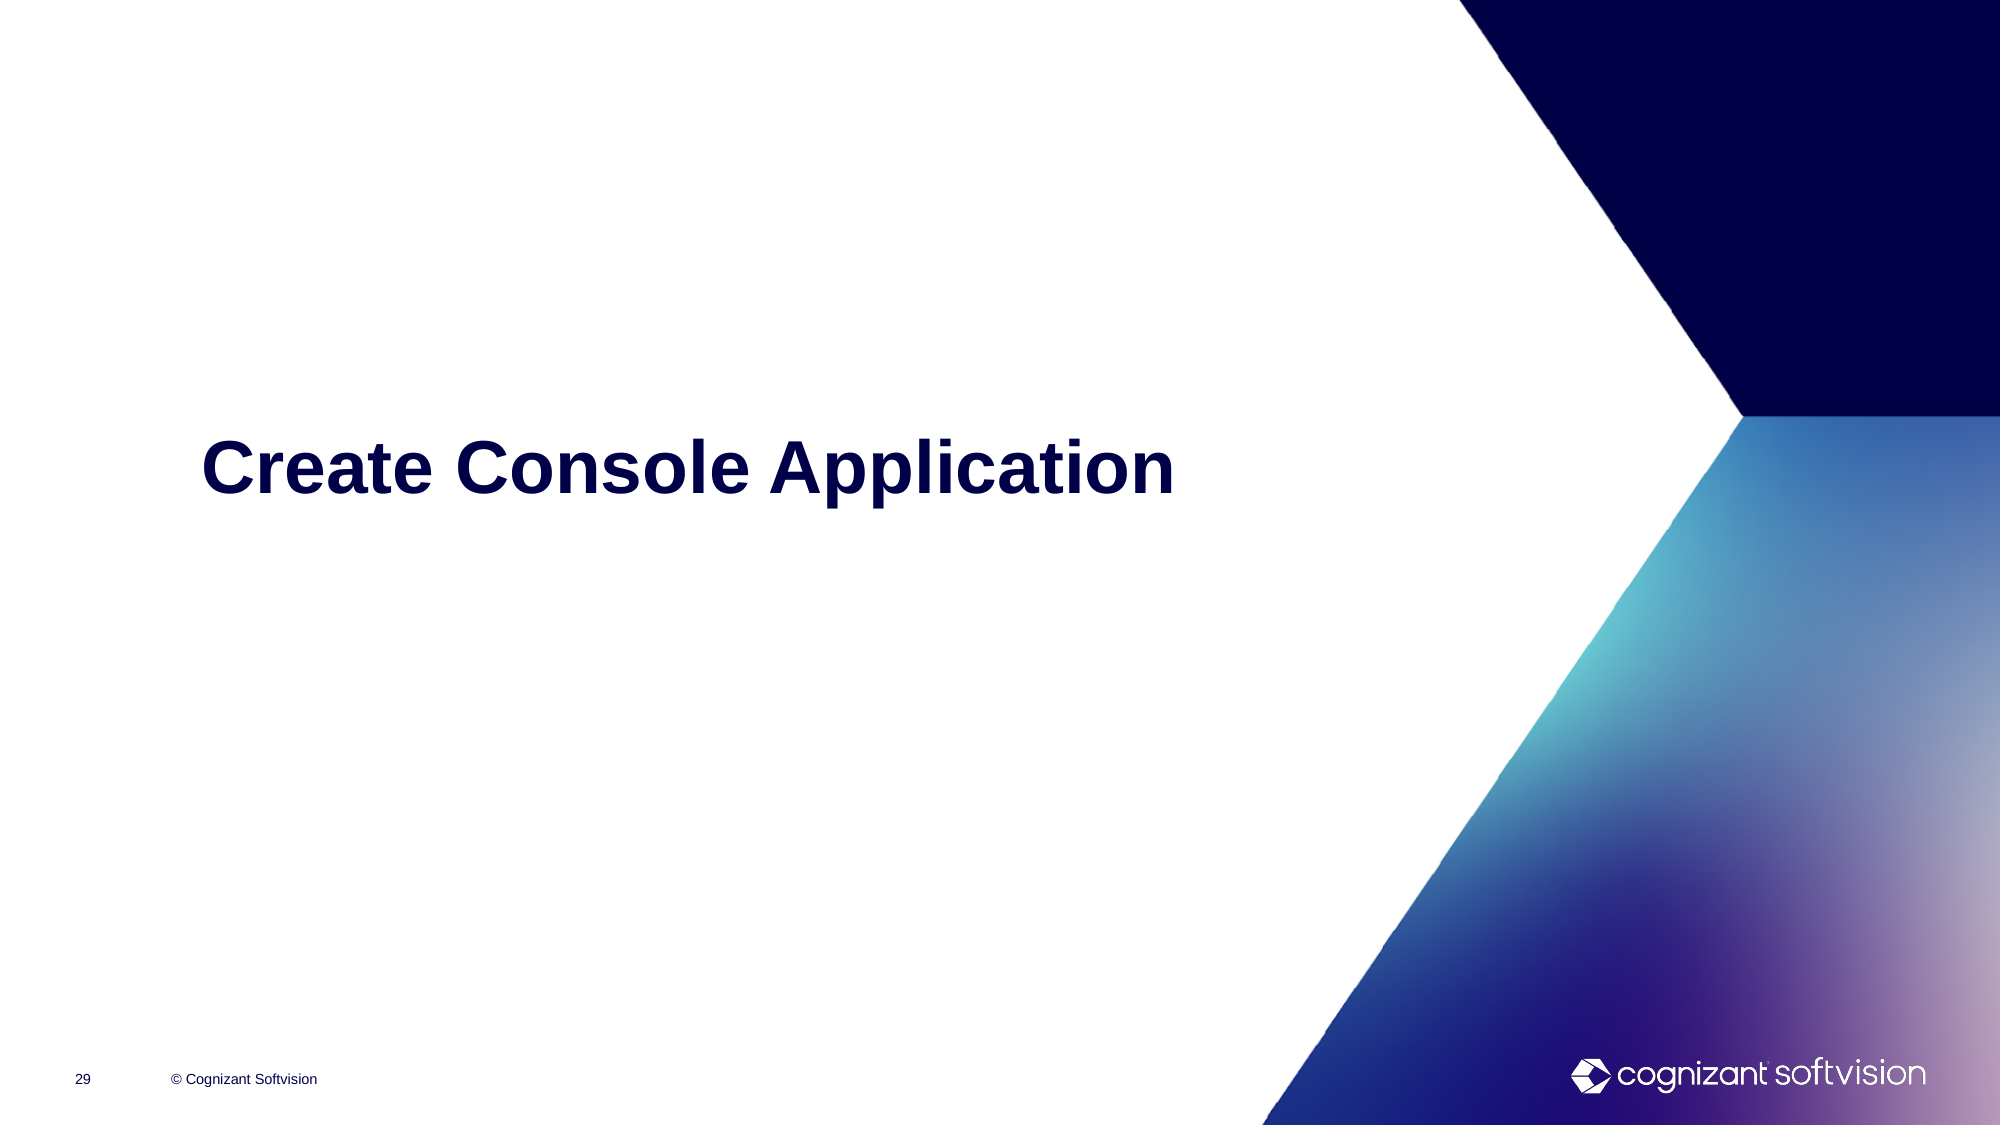

# Create Console Application
29
© Cognizant Softvision